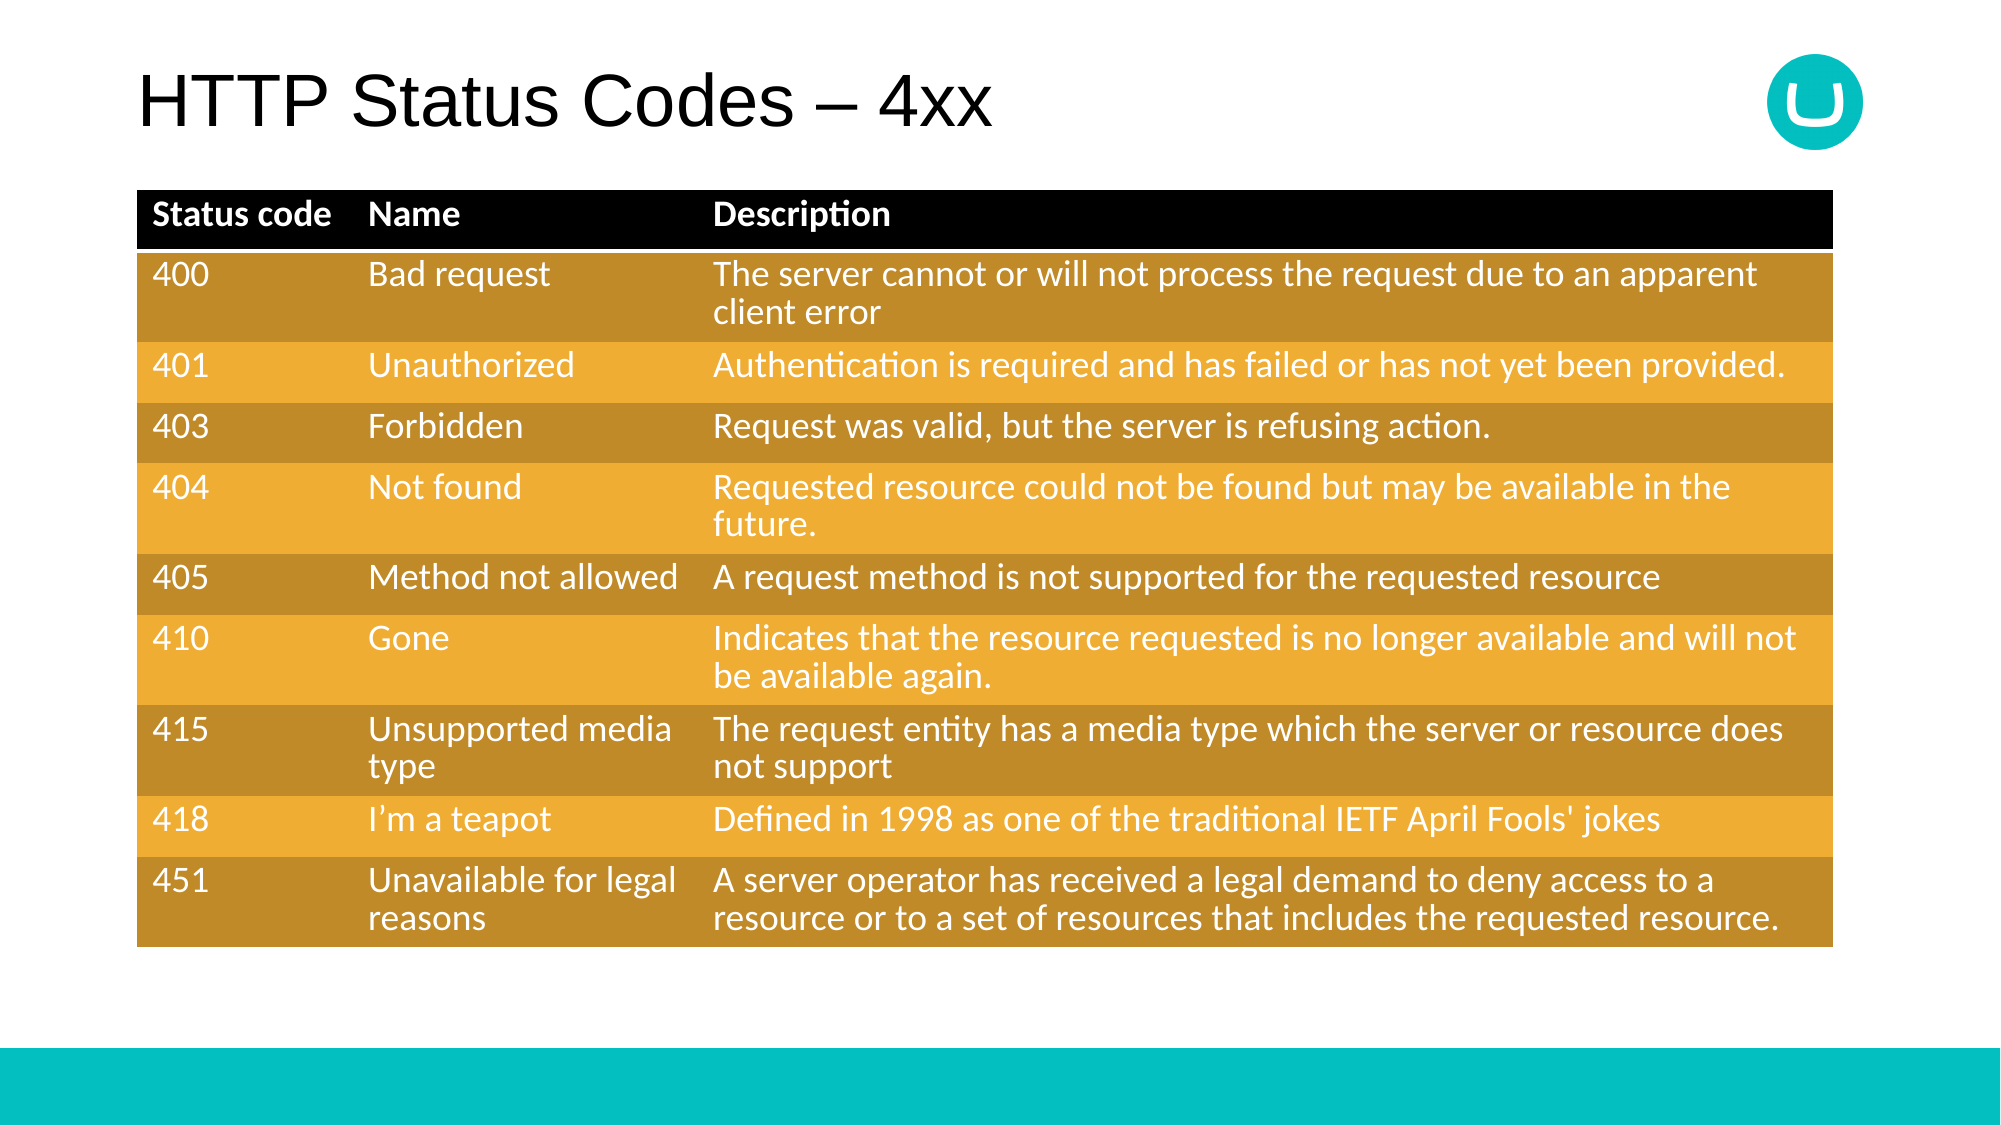

# HTTP Status Codes – 4xx
| Status code | Name | Description |
| --- | --- | --- |
| 400 | Bad request | The server cannot or will not process the request due to an apparent client error |
| 401 | Unauthorized | Authentication is required and has failed or has not yet been provided. |
| 403 | Forbidden | Request was valid, but the server is refusing action. |
| 404 | Not found | Requested resource could not be found but may be available in the future. |
| 405 | Method not allowed | A request method is not supported for the requested resource |
| 410 | Gone | Indicates that the resource requested is no longer available and will not be available again. |
| 415 | Unsupported media type | The request entity has a media type which the server or resource does not support |
| 418 | I’m a teapot | Defined in 1998 as one of the traditional IETF April Fools' jokes |
| 451 | Unavailable for legal reasons | A server operator has received a legal demand to deny access to a resource or to a set of resources that includes the requested resource. |